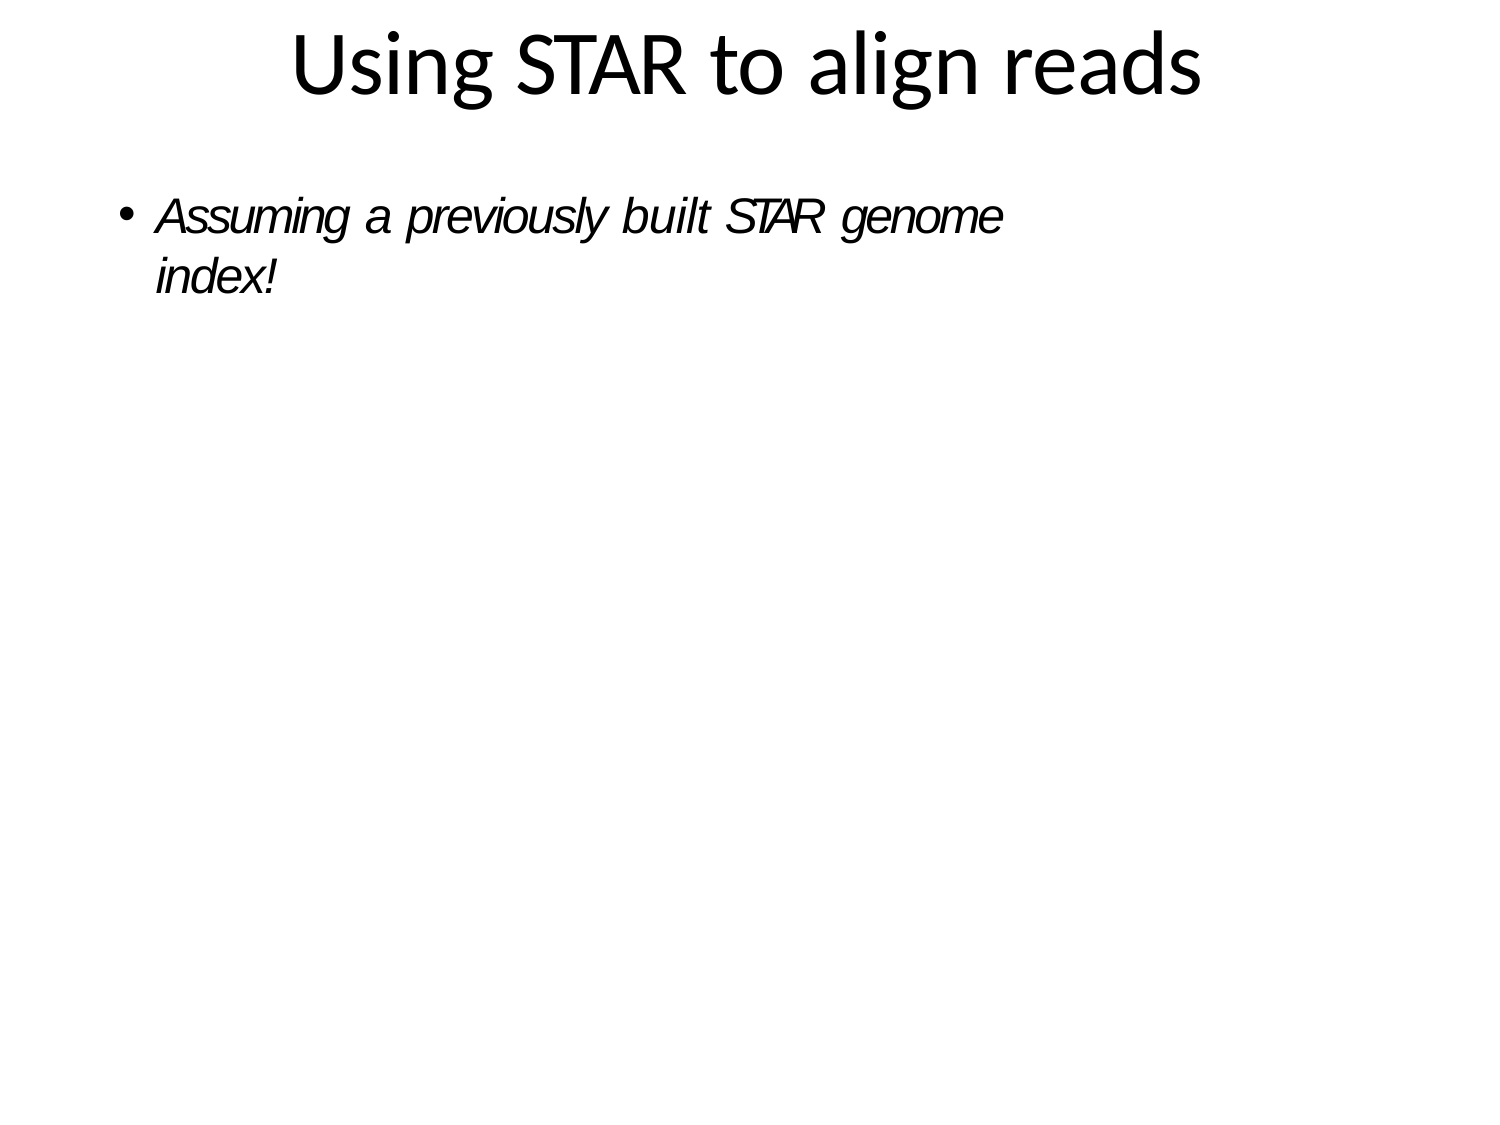

# Using STAR to align reads
Assuming a previously built STAR genome index!